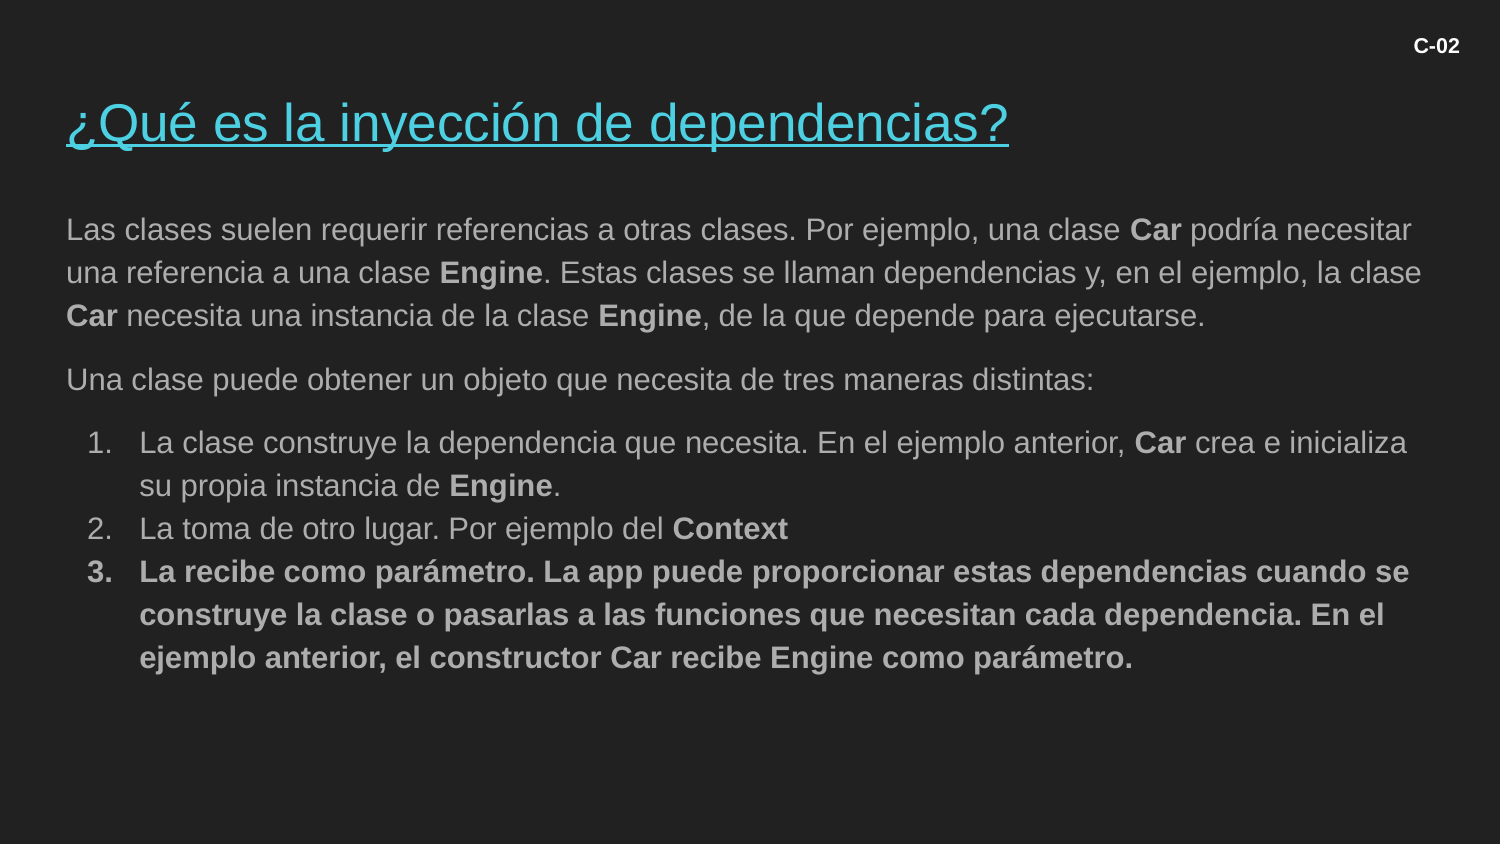

C-02
# ¿Qué es la inyección de dependencias?
Las clases suelen requerir referencias a otras clases. Por ejemplo, una clase Car podría necesitar una referencia a una clase Engine. Estas clases se llaman dependencias y, en el ejemplo, la clase Car necesita una instancia de la clase Engine, de la que depende para ejecutarse.
Una clase puede obtener un objeto que necesita de tres maneras distintas:
La clase construye la dependencia que necesita. En el ejemplo anterior, Car crea e inicializa su propia instancia de Engine.
La toma de otro lugar. Por ejemplo del Context
La recibe como parámetro. La app puede proporcionar estas dependencias cuando se construye la clase o pasarlas a las funciones que necesitan cada dependencia. En el ejemplo anterior, el constructor Car recibe Engine como parámetro.